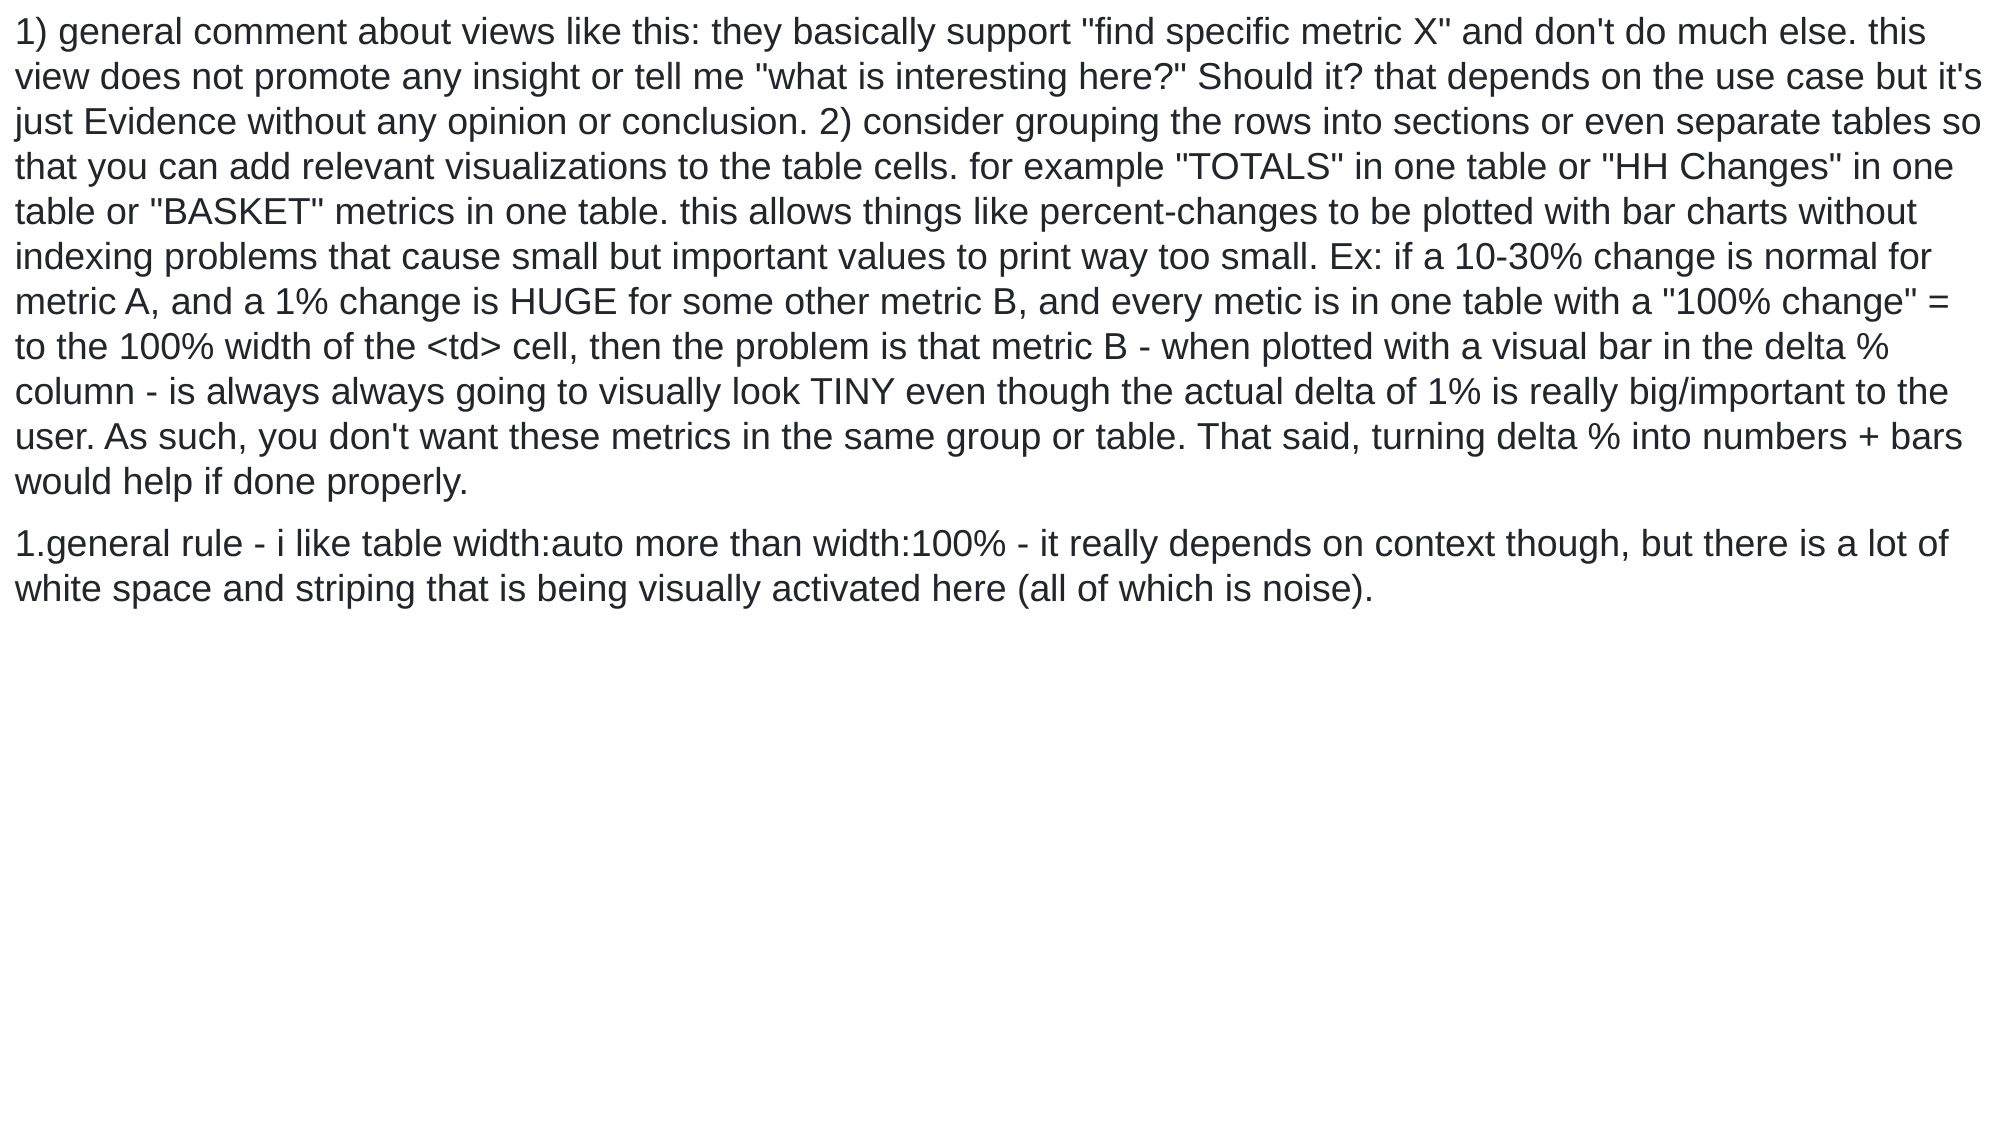

1) general comment about views like this: they basically support "find specific metric X" and don't do much else. this view does not promote any insight or tell me "what is interesting here?" Should it? that depends on the use case but it's just Evidence without any opinion or conclusion. 2) consider grouping the rows into sections or even separate tables so that you can add relevant visualizations to the table cells. for example "TOTALS" in one table or "HH Changes" in one table or "BASKET" metrics in one table. this allows things like percent-changes to be plotted with bar charts without indexing problems that cause small but important values to print way too small. Ex: if a 10-30% change is normal for metric A, and a 1% change is HUGE for some other metric B, and every metic is in one table with a "100% change" = to the 100% width of the <td> cell, then the problem is that metric B - when plotted with a visual bar in the delta % column - is always always going to visually look TINY even though the actual delta of 1% is really big/important to the user. As such, you don't want these metrics in the same group or table. That said, turning delta % into numbers + bars would help if done properly.
general rule - i like table width:auto more than width:100% - it really depends on context though, but there is a lot of white space and striping that is being visually activated here (all of which is noise).